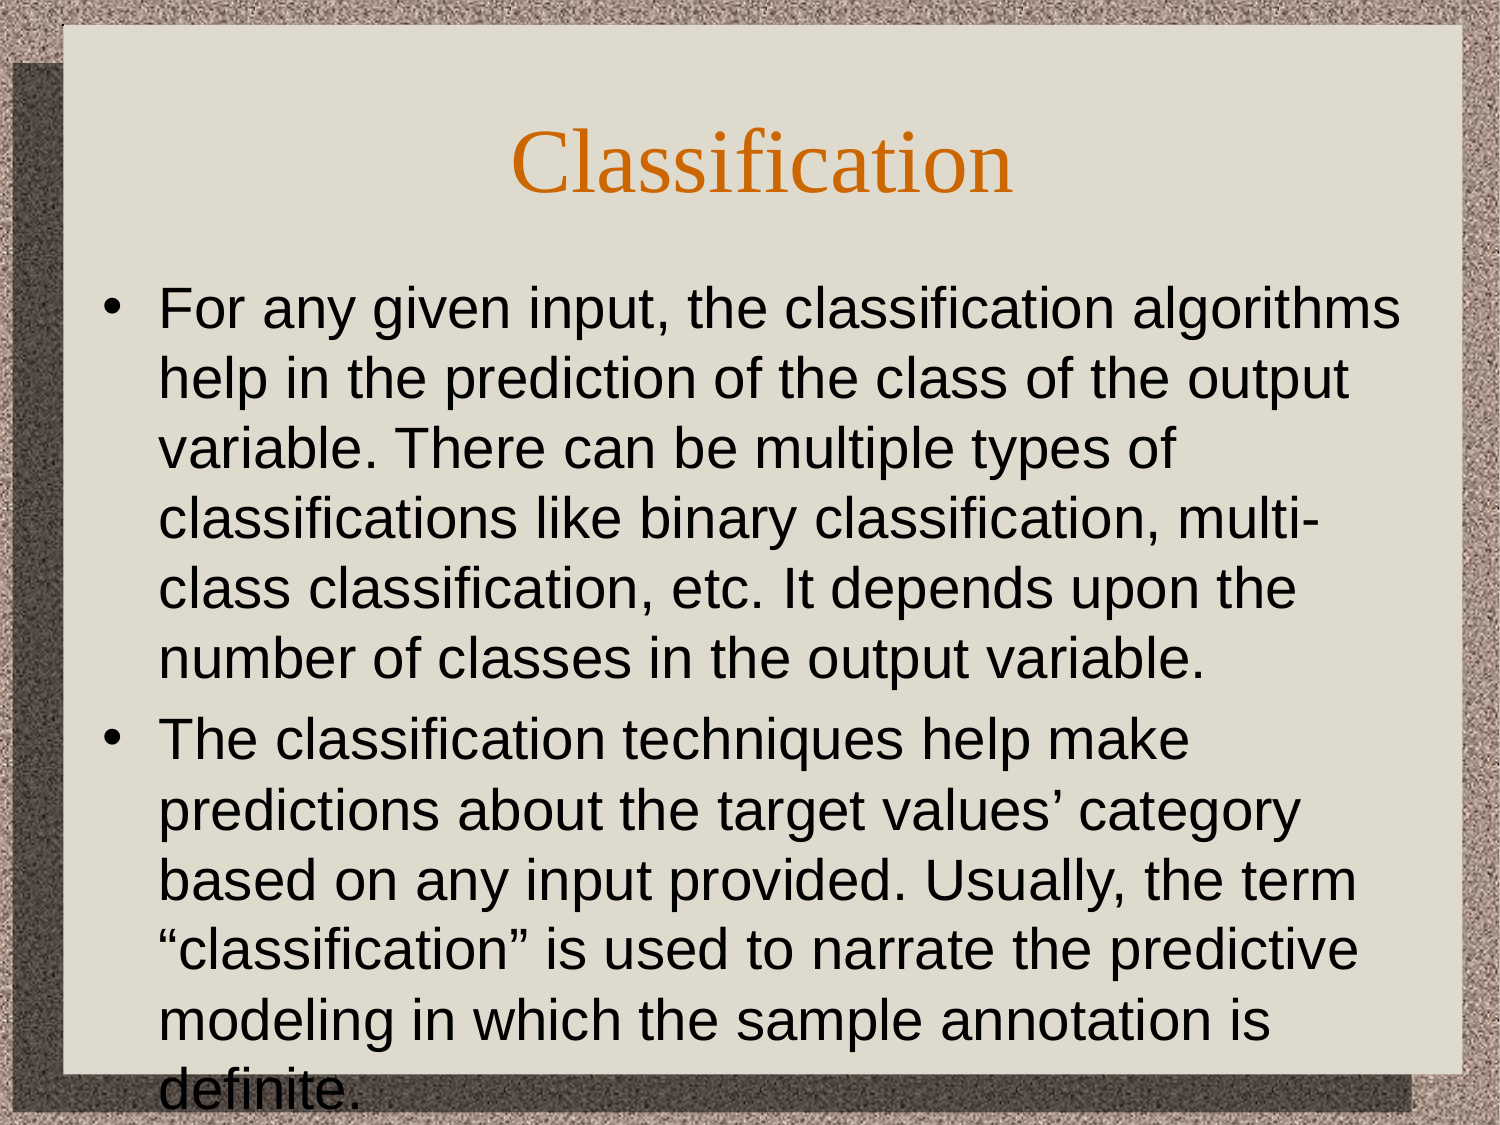

# Classification
For any given input, the classification algorithms help in the prediction of the class of the output variable. There can be multiple types of classifications like binary classification, multi-class classification, etc. It depends upon the number of classes in the output variable.
The classification techniques help make predictions about the target values’ category based on any input provided. Usually, the term “classification” is used to narrate the predictive modeling in which the sample annotation is definite.